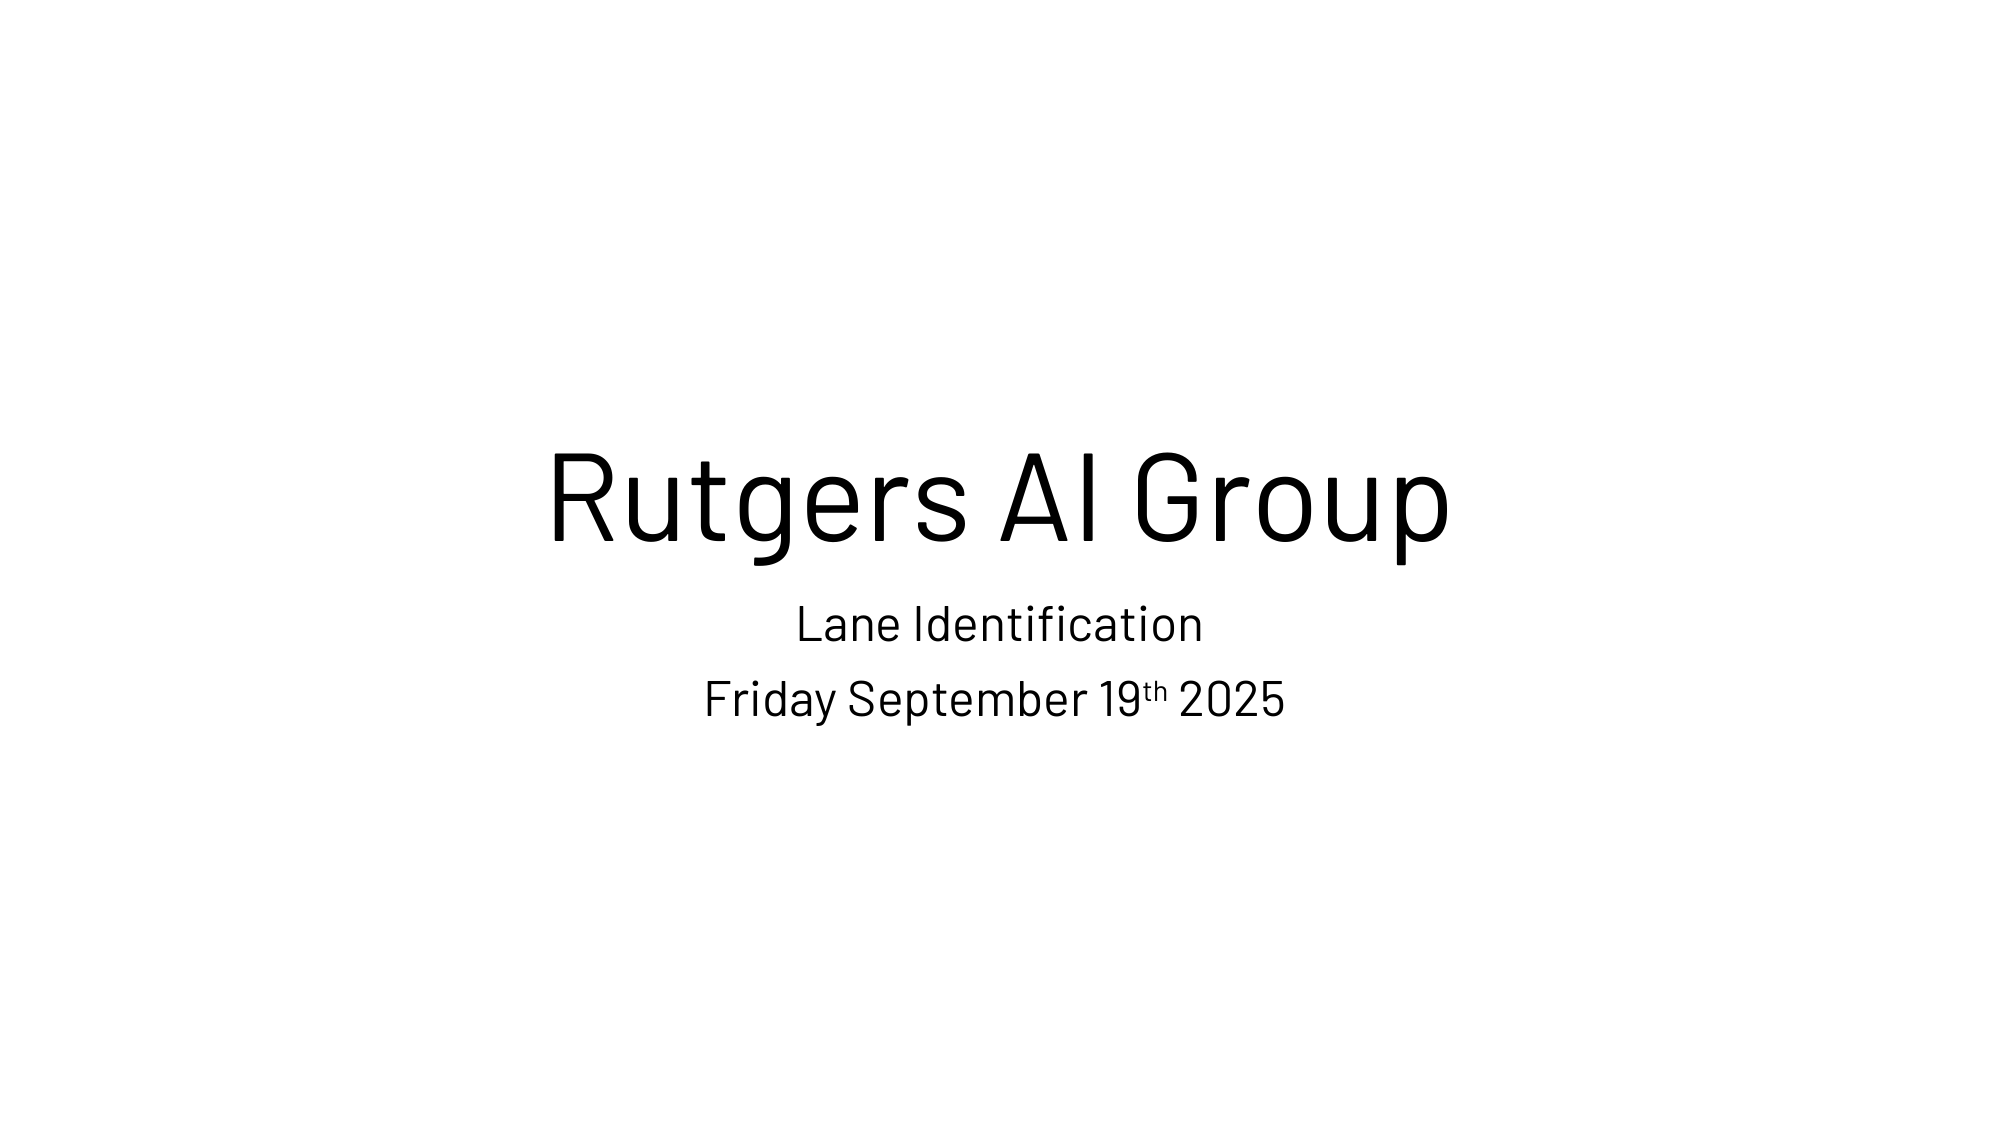

# Rutgers AI Group
Lane Identification
Friday September 19th 2025